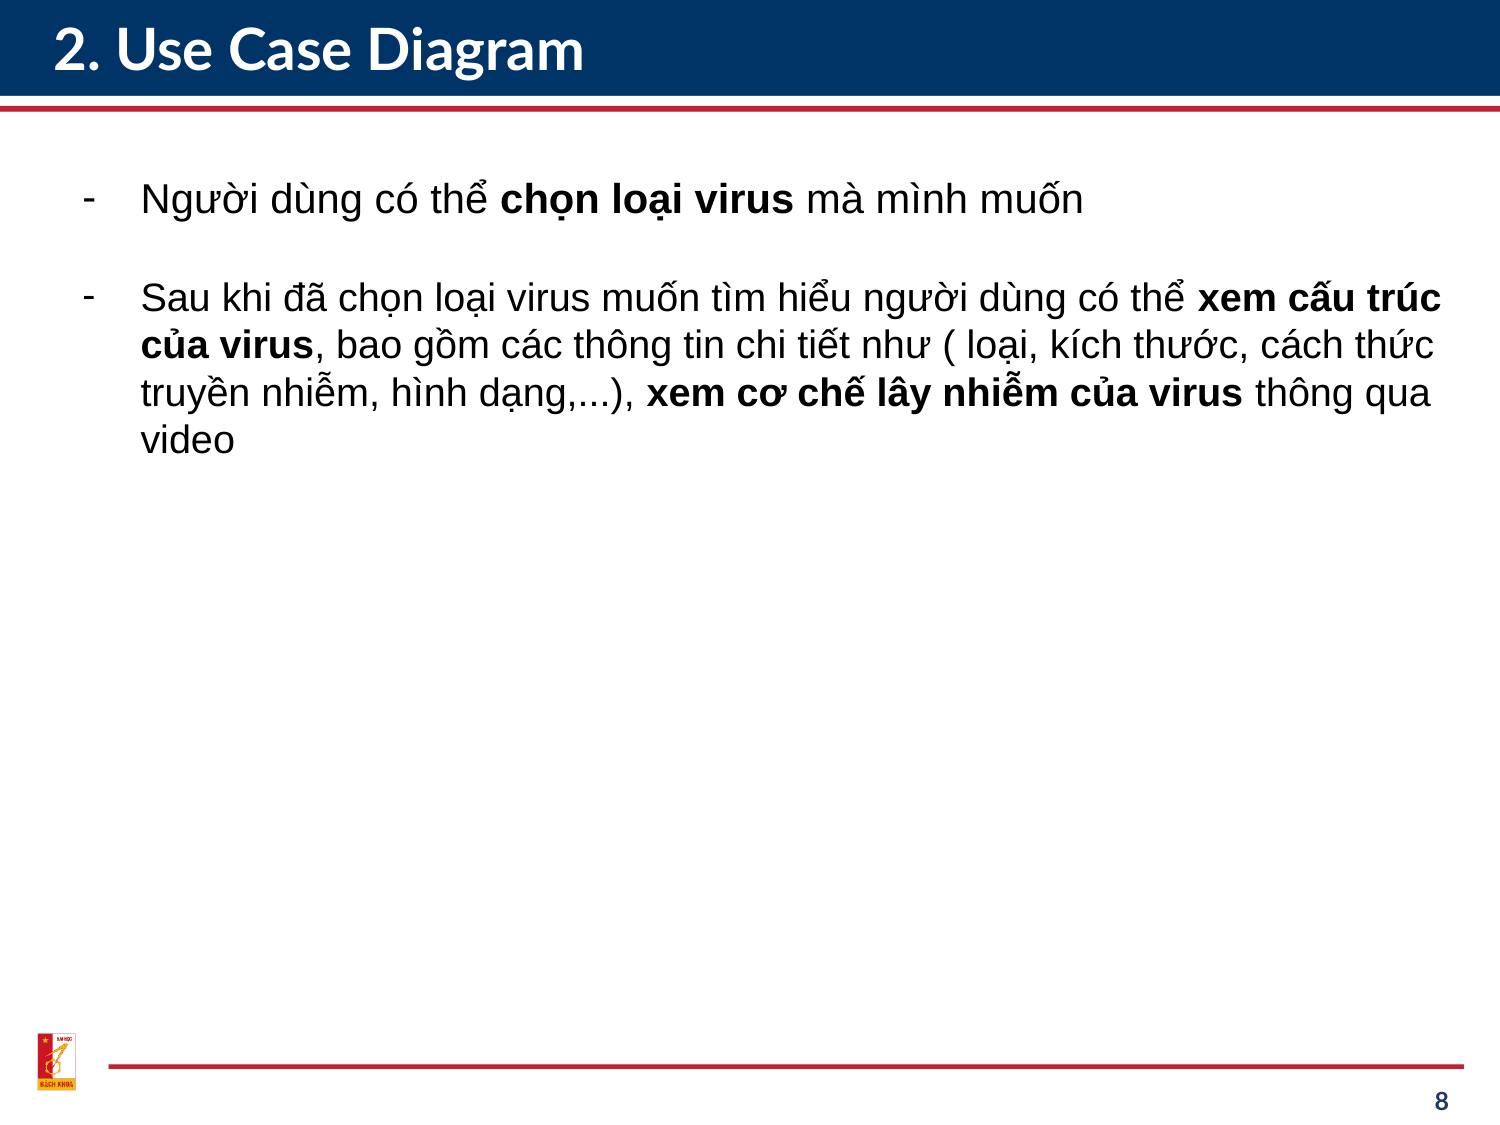

# 2. Use Case Diagram
Người dùng có thể chọn loại virus mà mình muốn

Sau khi đã chọn loại virus muốn tìm hiểu người dùng có thể xem cấu trúc của virus, bao gồm các thông tin chi tiết như ( loại, kích thước, cách thức truyền nhiễm, hình dạng,...), xem cơ chế lây nhiễm của virus thông qua video
8